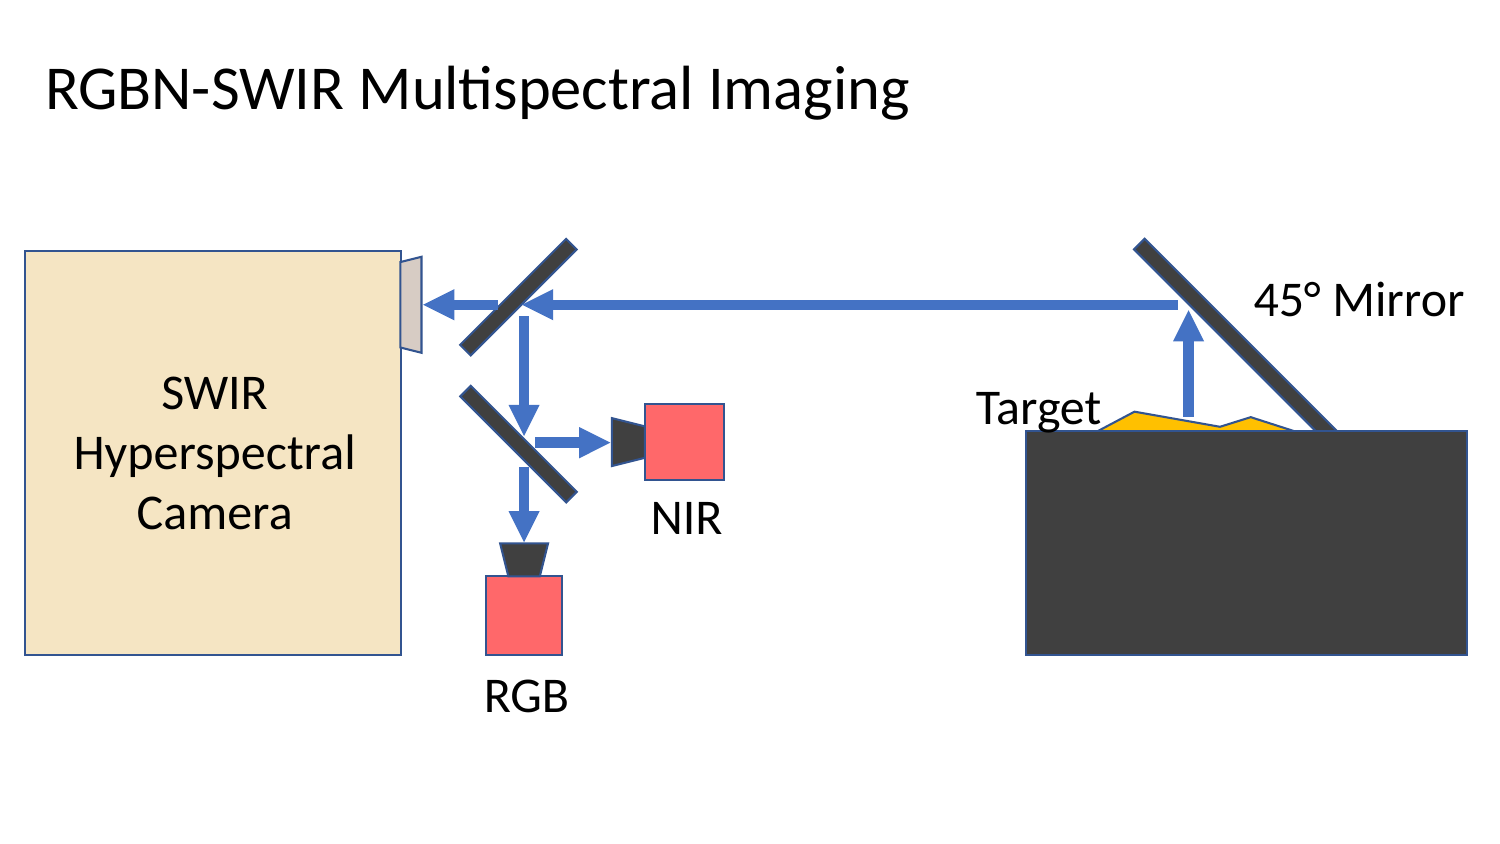

# RGBN-SWIR Multispectral Imaging

SWIR
Hyperspectral
Camera
NIR
RGB
45° Mirror

Target